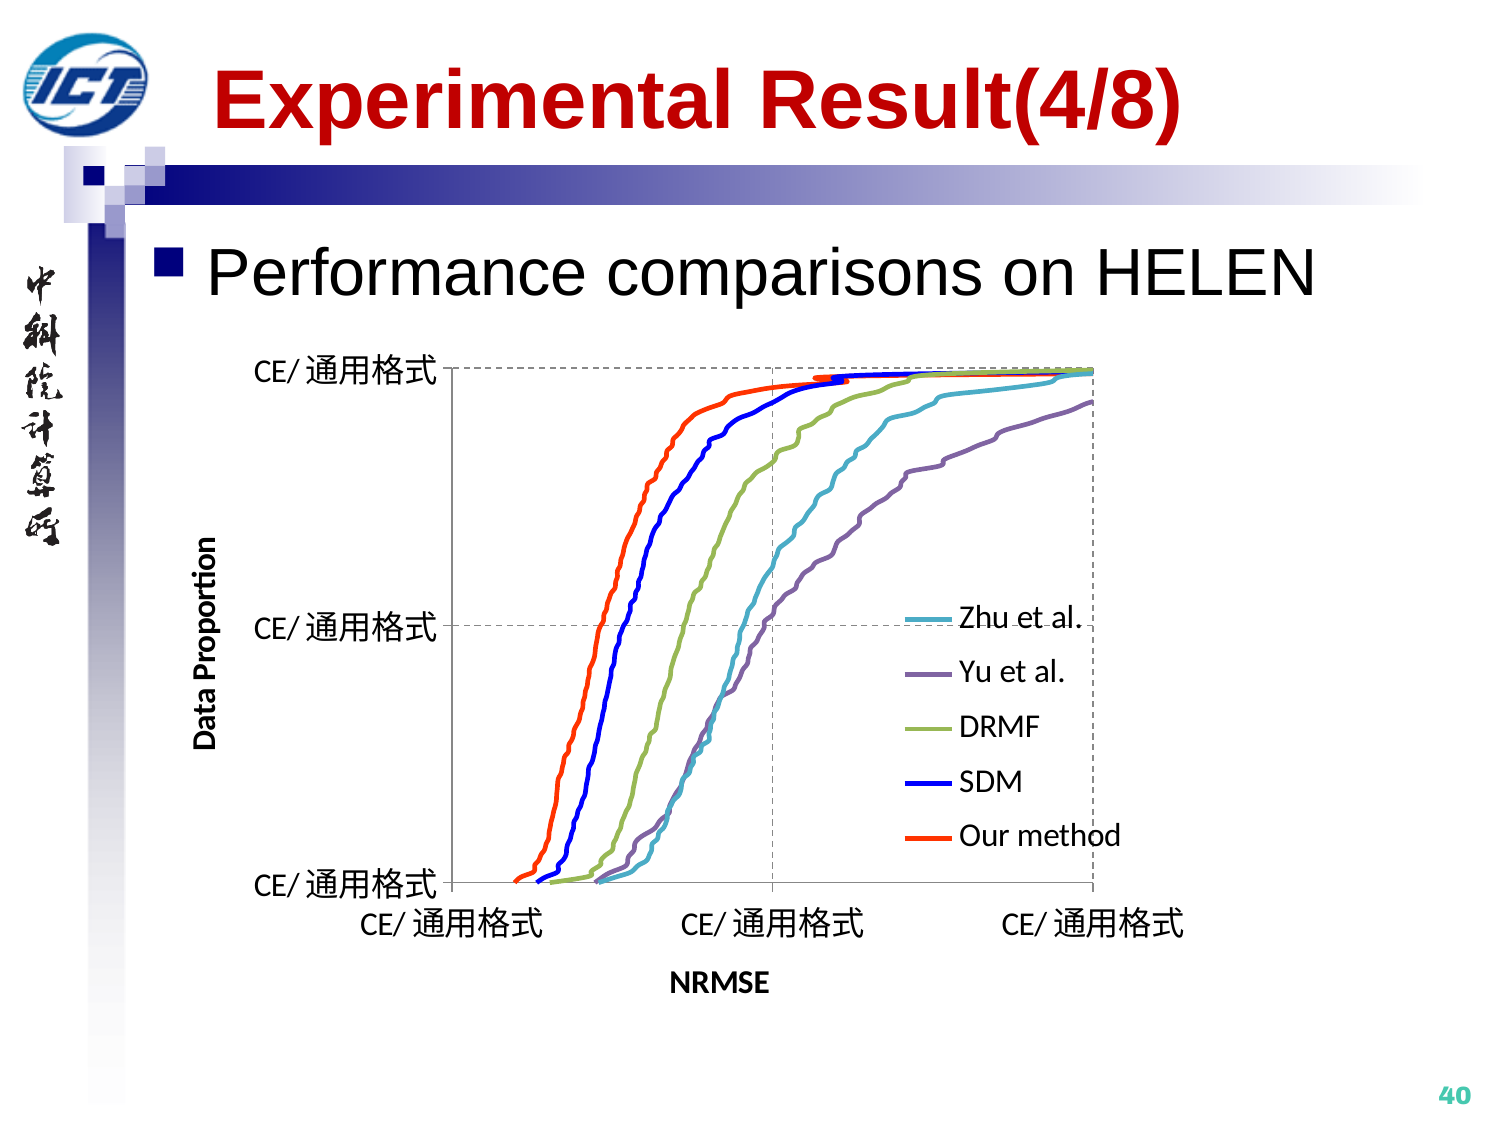

# Experimental Result(4/8)
Performance comparisons on HELEN

### Chart

| Category |  |  |  |  |  |
|---|---|---|---|---|---|
40